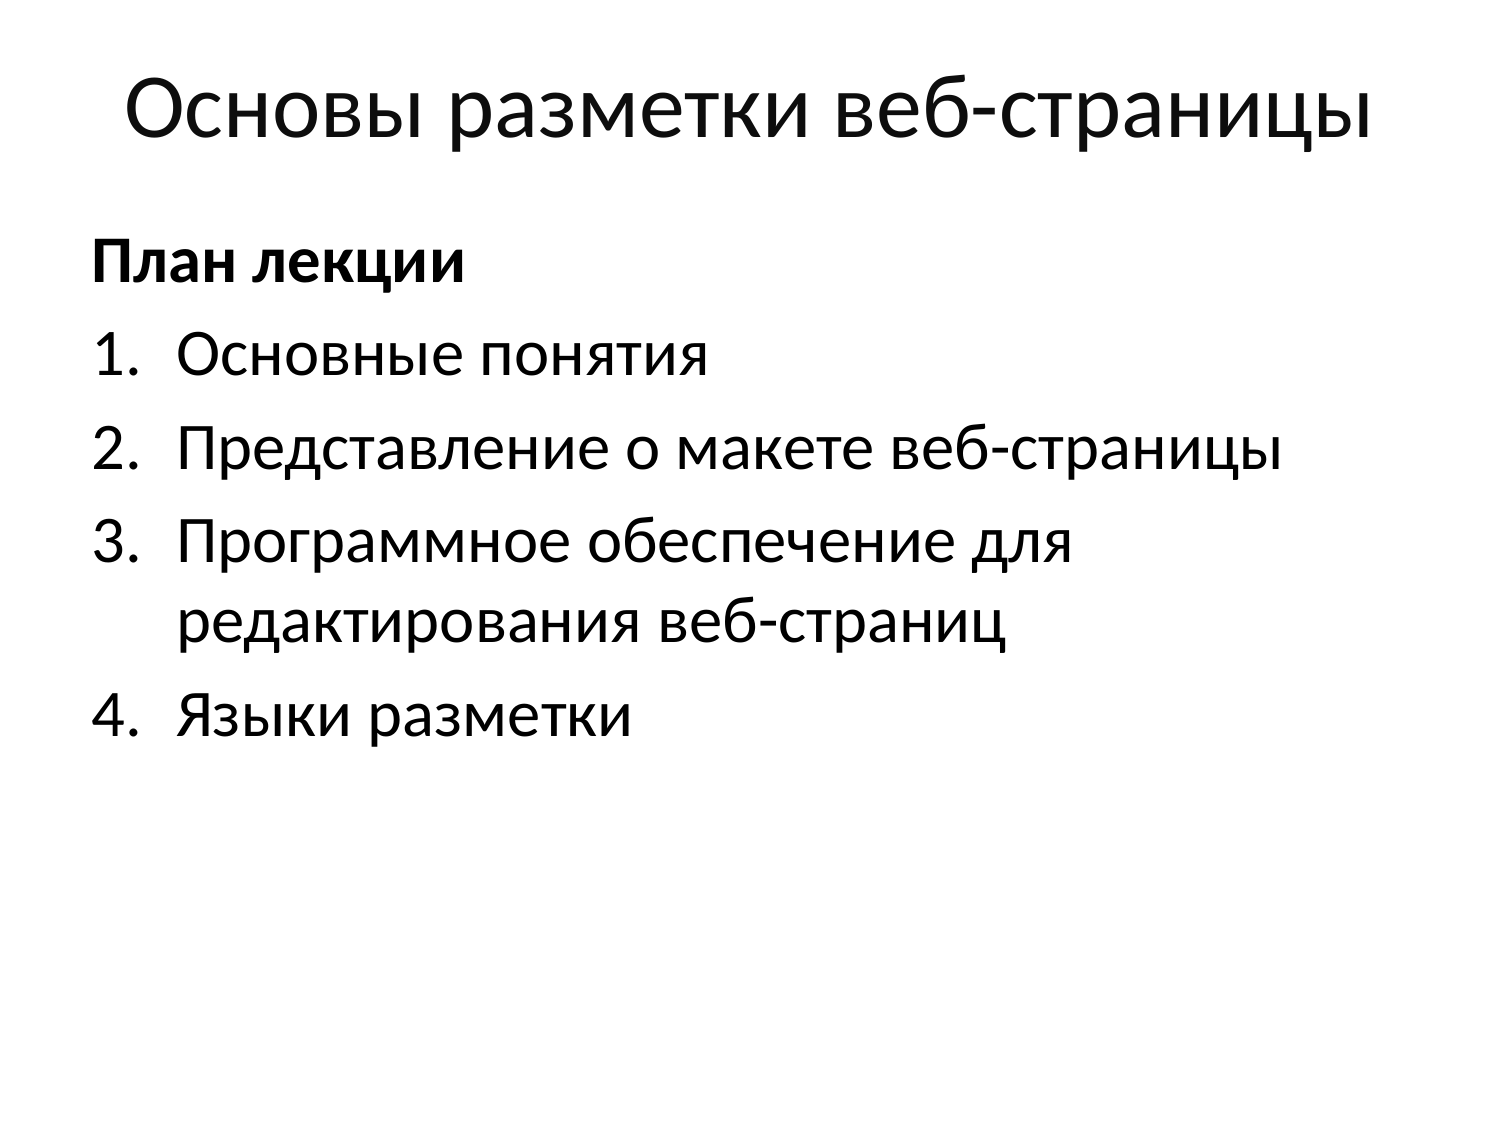

# Основы разметки веб-страницы
План лекции
Основные понятия
Представление о макете веб-страницы
Программное обеспечение для редактирования веб-страниц
Языки разметки